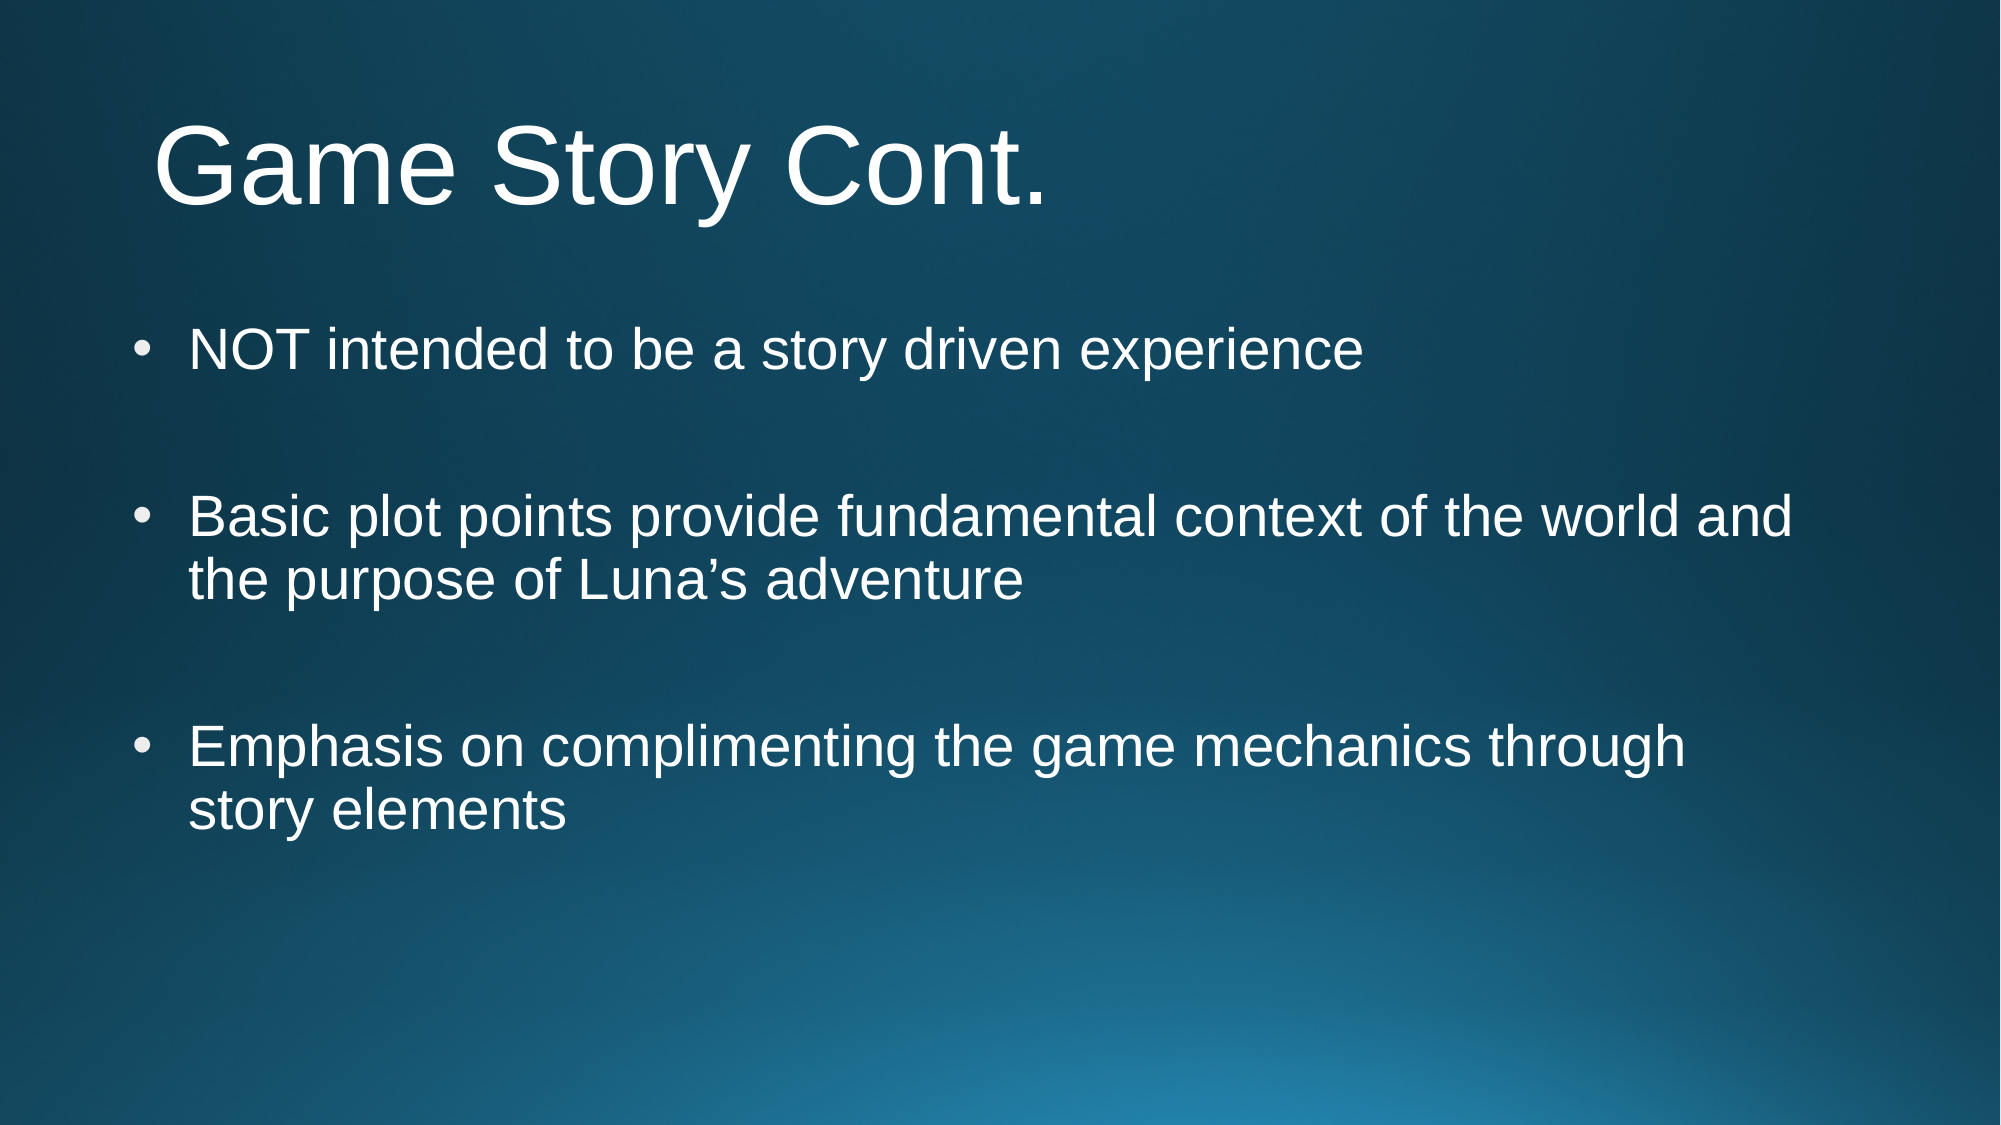

# Game Story Cont.
NOT intended to be a story driven experience

Basic plot points provide fundamental context of the world and the purpose of Luna’s adventure

Emphasis on complimenting the game mechanics through story elements